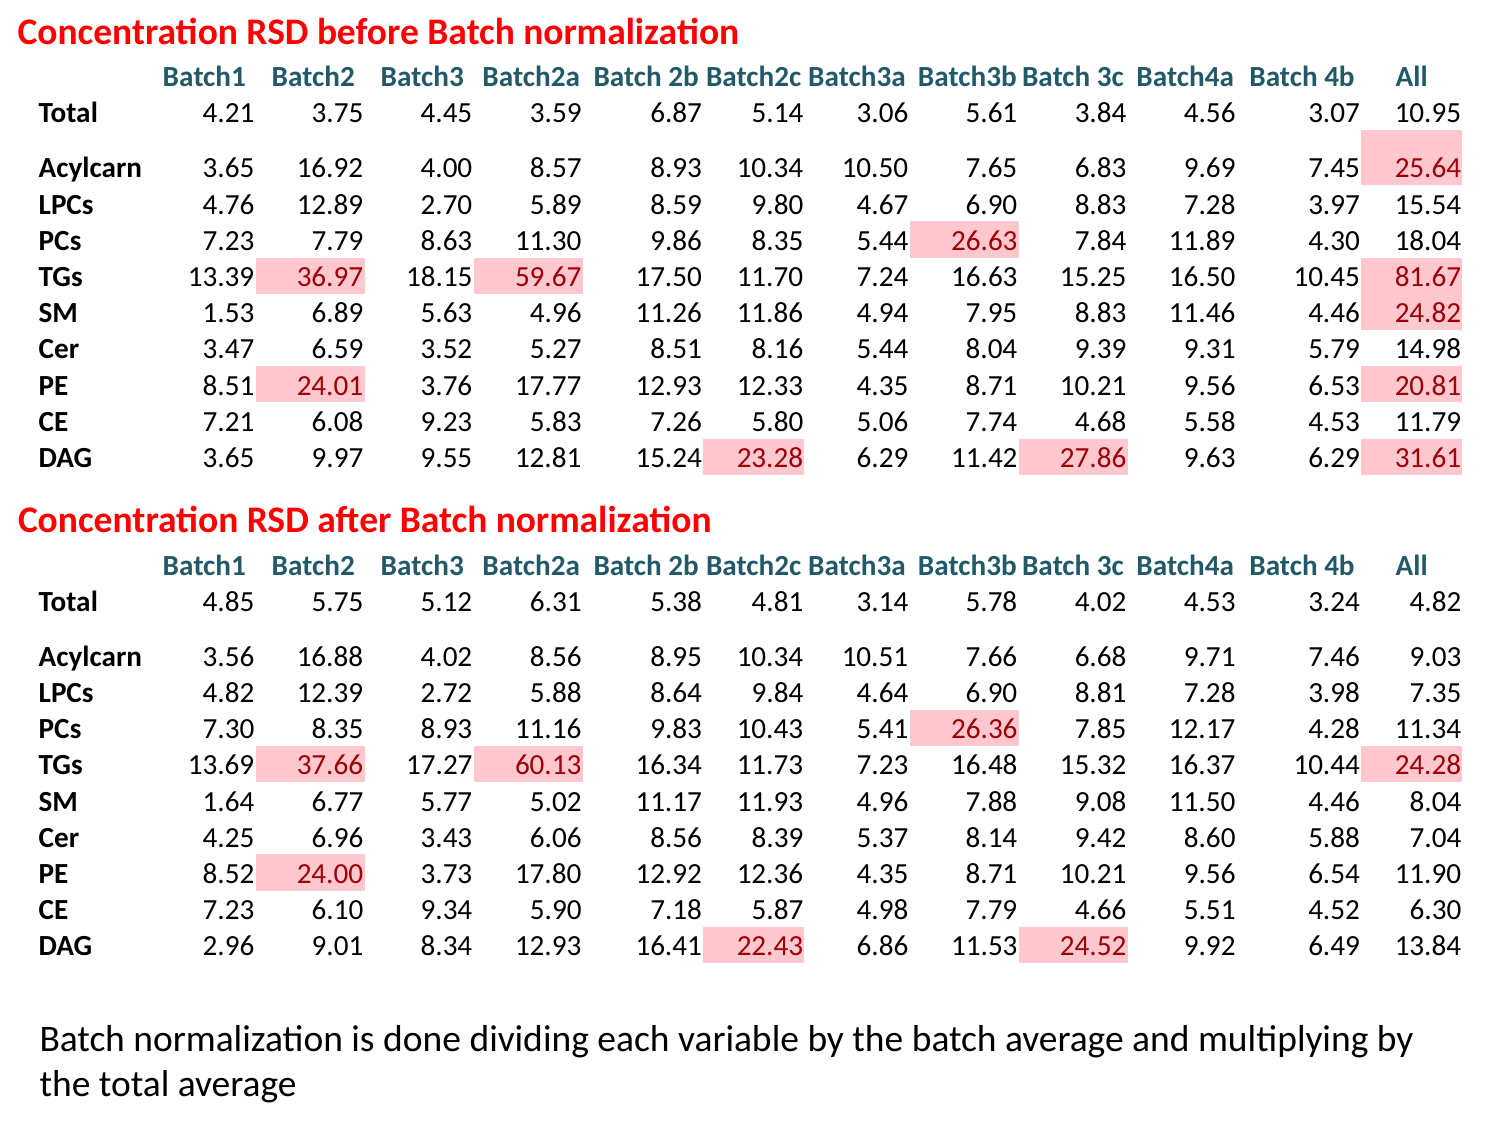

Concentration RSD before Batch normalization
|  | Batch1 | Batch2 | Batch3 | Batch2a | Batch 2b | Batch2c | Batch3a | Batch3b | Batch 3c | Batch4a | Batch 4b | All |
| --- | --- | --- | --- | --- | --- | --- | --- | --- | --- | --- | --- | --- |
| Total | 4.21 | 3.75 | 4.45 | 3.59 | 6.87 | 5.14 | 3.06 | 5.61 | 3.84 | 4.56 | 3.07 | 10.95 |
| Acylcarn | 3.65 | 16.92 | 4.00 | 8.57 | 8.93 | 10.34 | 10.50 | 7.65 | 6.83 | 9.69 | 7.45 | 25.64 |
| LPCs | 4.76 | 12.89 | 2.70 | 5.89 | 8.59 | 9.80 | 4.67 | 6.90 | 8.83 | 7.28 | 3.97 | 15.54 |
| PCs | 7.23 | 7.79 | 8.63 | 11.30 | 9.86 | 8.35 | 5.44 | 26.63 | 7.84 | 11.89 | 4.30 | 18.04 |
| TGs | 13.39 | 36.97 | 18.15 | 59.67 | 17.50 | 11.70 | 7.24 | 16.63 | 15.25 | 16.50 | 10.45 | 81.67 |
| SM | 1.53 | 6.89 | 5.63 | 4.96 | 11.26 | 11.86 | 4.94 | 7.95 | 8.83 | 11.46 | 4.46 | 24.82 |
| Cer | 3.47 | 6.59 | 3.52 | 5.27 | 8.51 | 8.16 | 5.44 | 8.04 | 9.39 | 9.31 | 5.79 | 14.98 |
| PE | 8.51 | 24.01 | 3.76 | 17.77 | 12.93 | 12.33 | 4.35 | 8.71 | 10.21 | 9.56 | 6.53 | 20.81 |
| CE | 7.21 | 6.08 | 9.23 | 5.83 | 7.26 | 5.80 | 5.06 | 7.74 | 4.68 | 5.58 | 4.53 | 11.79 |
| DAG | 3.65 | 9.97 | 9.55 | 12.81 | 15.24 | 23.28 | 6.29 | 11.42 | 27.86 | 9.63 | 6.29 | 31.61 |
|  |  |  |  |  |  |  |  |  |  |  |  |  |
|  | Batch1 | Batch2 | Batch3 | Batch2a | Batch 2b | Batch2c | Batch3a | Batch3b | Batch 3c | Batch4a | Batch 4b | All |
| Total | 4.85 | 5.75 | 5.12 | 6.31 | 5.38 | 4.81 | 3.14 | 5.78 | 4.02 | 4.53 | 3.24 | 4.82 |
| Acylcarn | 3.56 | 16.88 | 4.02 | 8.56 | 8.95 | 10.34 | 10.51 | 7.66 | 6.68 | 9.71 | 7.46 | 9.03 |
| LPCs | 4.82 | 12.39 | 2.72 | 5.88 | 8.64 | 9.84 | 4.64 | 6.90 | 8.81 | 7.28 | 3.98 | 7.35 |
| PCs | 7.30 | 8.35 | 8.93 | 11.16 | 9.83 | 10.43 | 5.41 | 26.36 | 7.85 | 12.17 | 4.28 | 11.34 |
| TGs | 13.69 | 37.66 | 17.27 | 60.13 | 16.34 | 11.73 | 7.23 | 16.48 | 15.32 | 16.37 | 10.44 | 24.28 |
| SM | 1.64 | 6.77 | 5.77 | 5.02 | 11.17 | 11.93 | 4.96 | 7.88 | 9.08 | 11.50 | 4.46 | 8.04 |
| Cer | 4.25 | 6.96 | 3.43 | 6.06 | 8.56 | 8.39 | 5.37 | 8.14 | 9.42 | 8.60 | 5.88 | 7.04 |
| PE | 8.52 | 24.00 | 3.73 | 17.80 | 12.92 | 12.36 | 4.35 | 8.71 | 10.21 | 9.56 | 6.54 | 11.90 |
| CE | 7.23 | 6.10 | 9.34 | 5.90 | 7.18 | 5.87 | 4.98 | 7.79 | 4.66 | 5.51 | 4.52 | 6.30 |
| DAG | 2.96 | 9.01 | 8.34 | 12.93 | 16.41 | 22.43 | 6.86 | 11.53 | 24.52 | 9.92 | 6.49 | 13.84 |
Concentration RSD after Batch normalization
Batch normalization is done dividing each variable by the batch average and multiplying by the total average